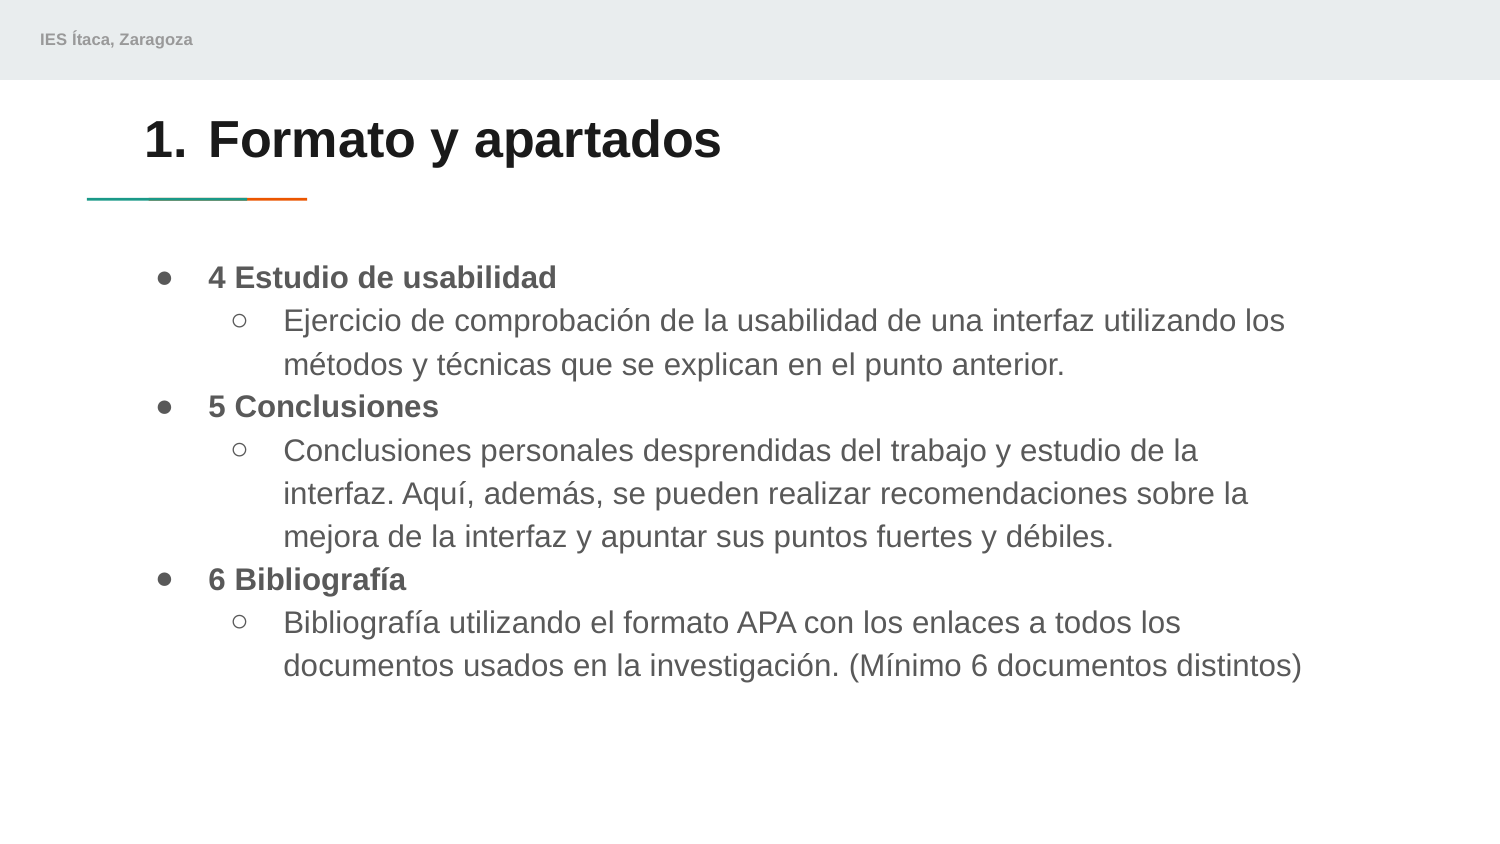

# Formato y apartados
4 Estudio de usabilidad
Ejercicio de comprobación de la usabilidad de una interfaz utilizando los métodos y técnicas que se explican en el punto anterior.
5 Conclusiones
Conclusiones personales desprendidas del trabajo y estudio de la interfaz. Aquí, además, se pueden realizar recomendaciones sobre la mejora de la interfaz y apuntar sus puntos fuertes y débiles.
6 Bibliografía
Bibliografía utilizando el formato APA con los enlaces a todos los documentos usados en la investigación. (Mínimo 6 documentos distintos)